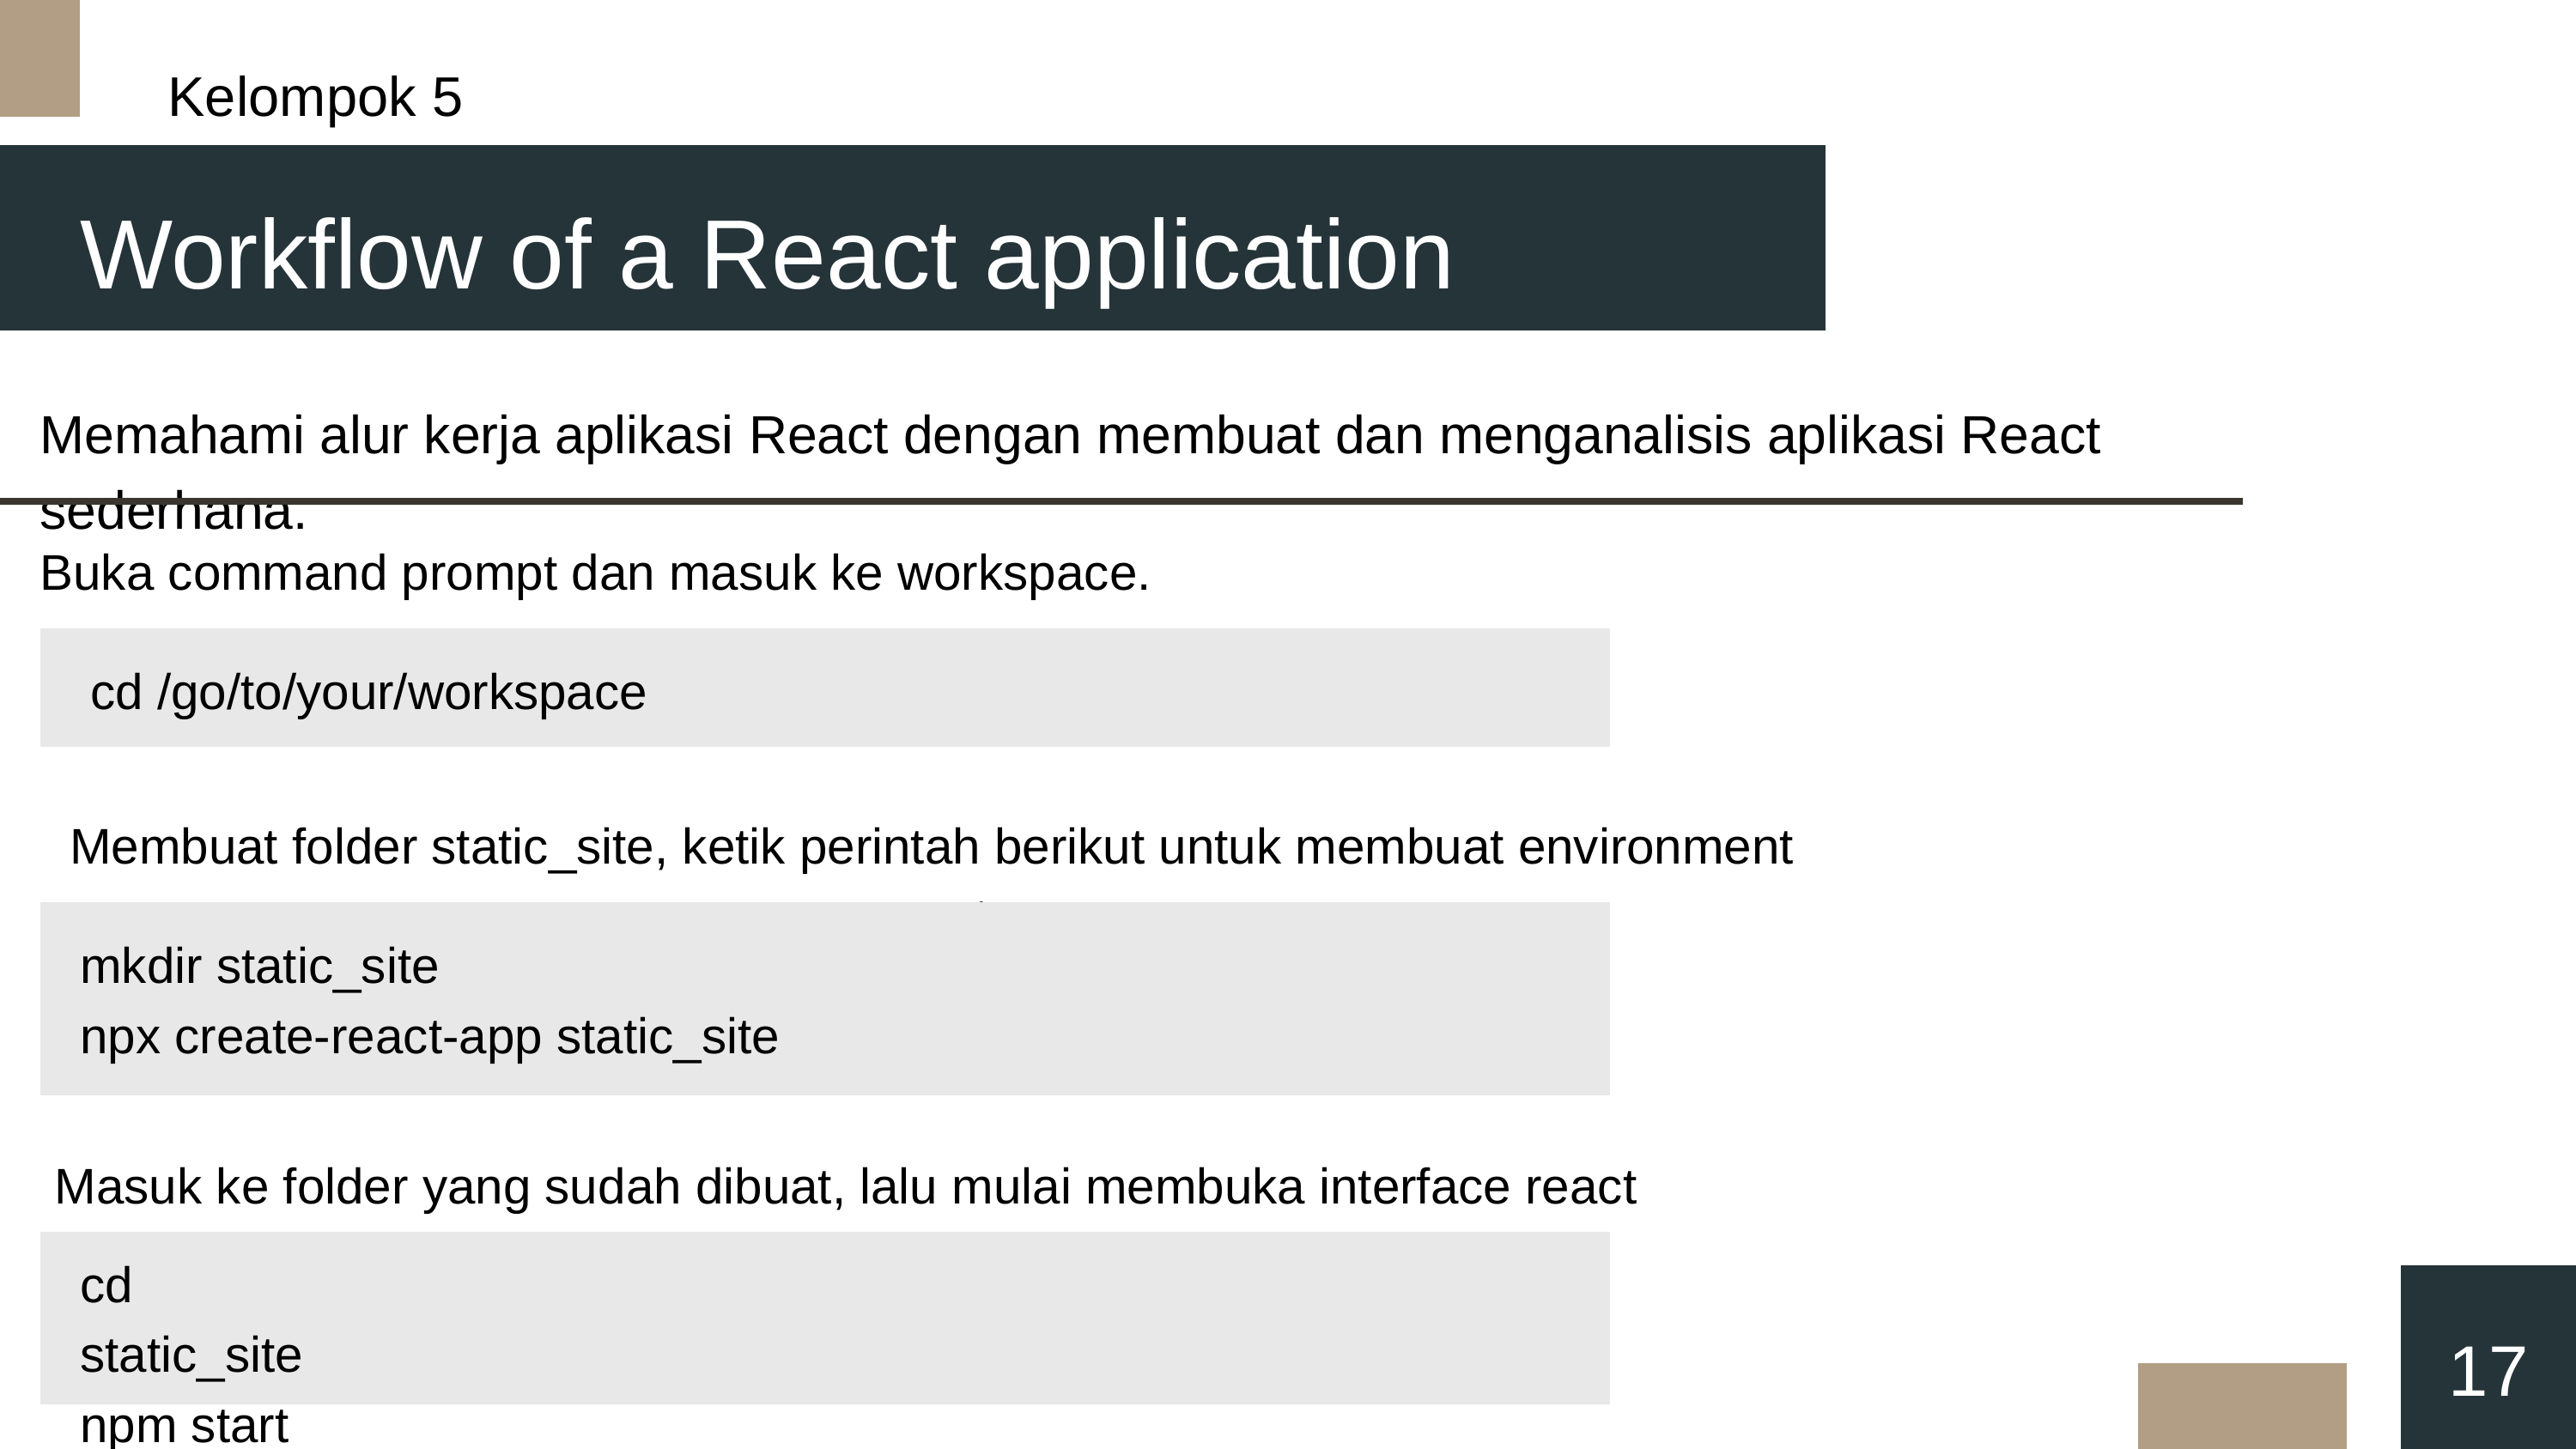

Kelompok 5

Workflow of a React application
Memahami alur kerja aplikasi React dengan membuat dan menganalisis aplikasi React sederhana.

Buka command prompt dan masuk ke workspace.

cd /go/to/your/workspace
Membuat folder static_site, ketik perintah berikut untuk membuat environment react

mkdir static_site
npx create-react-app static_site
Masuk ke folder yang sudah dibuat, lalu mulai membuka interface react

cd static_site
npm start

17